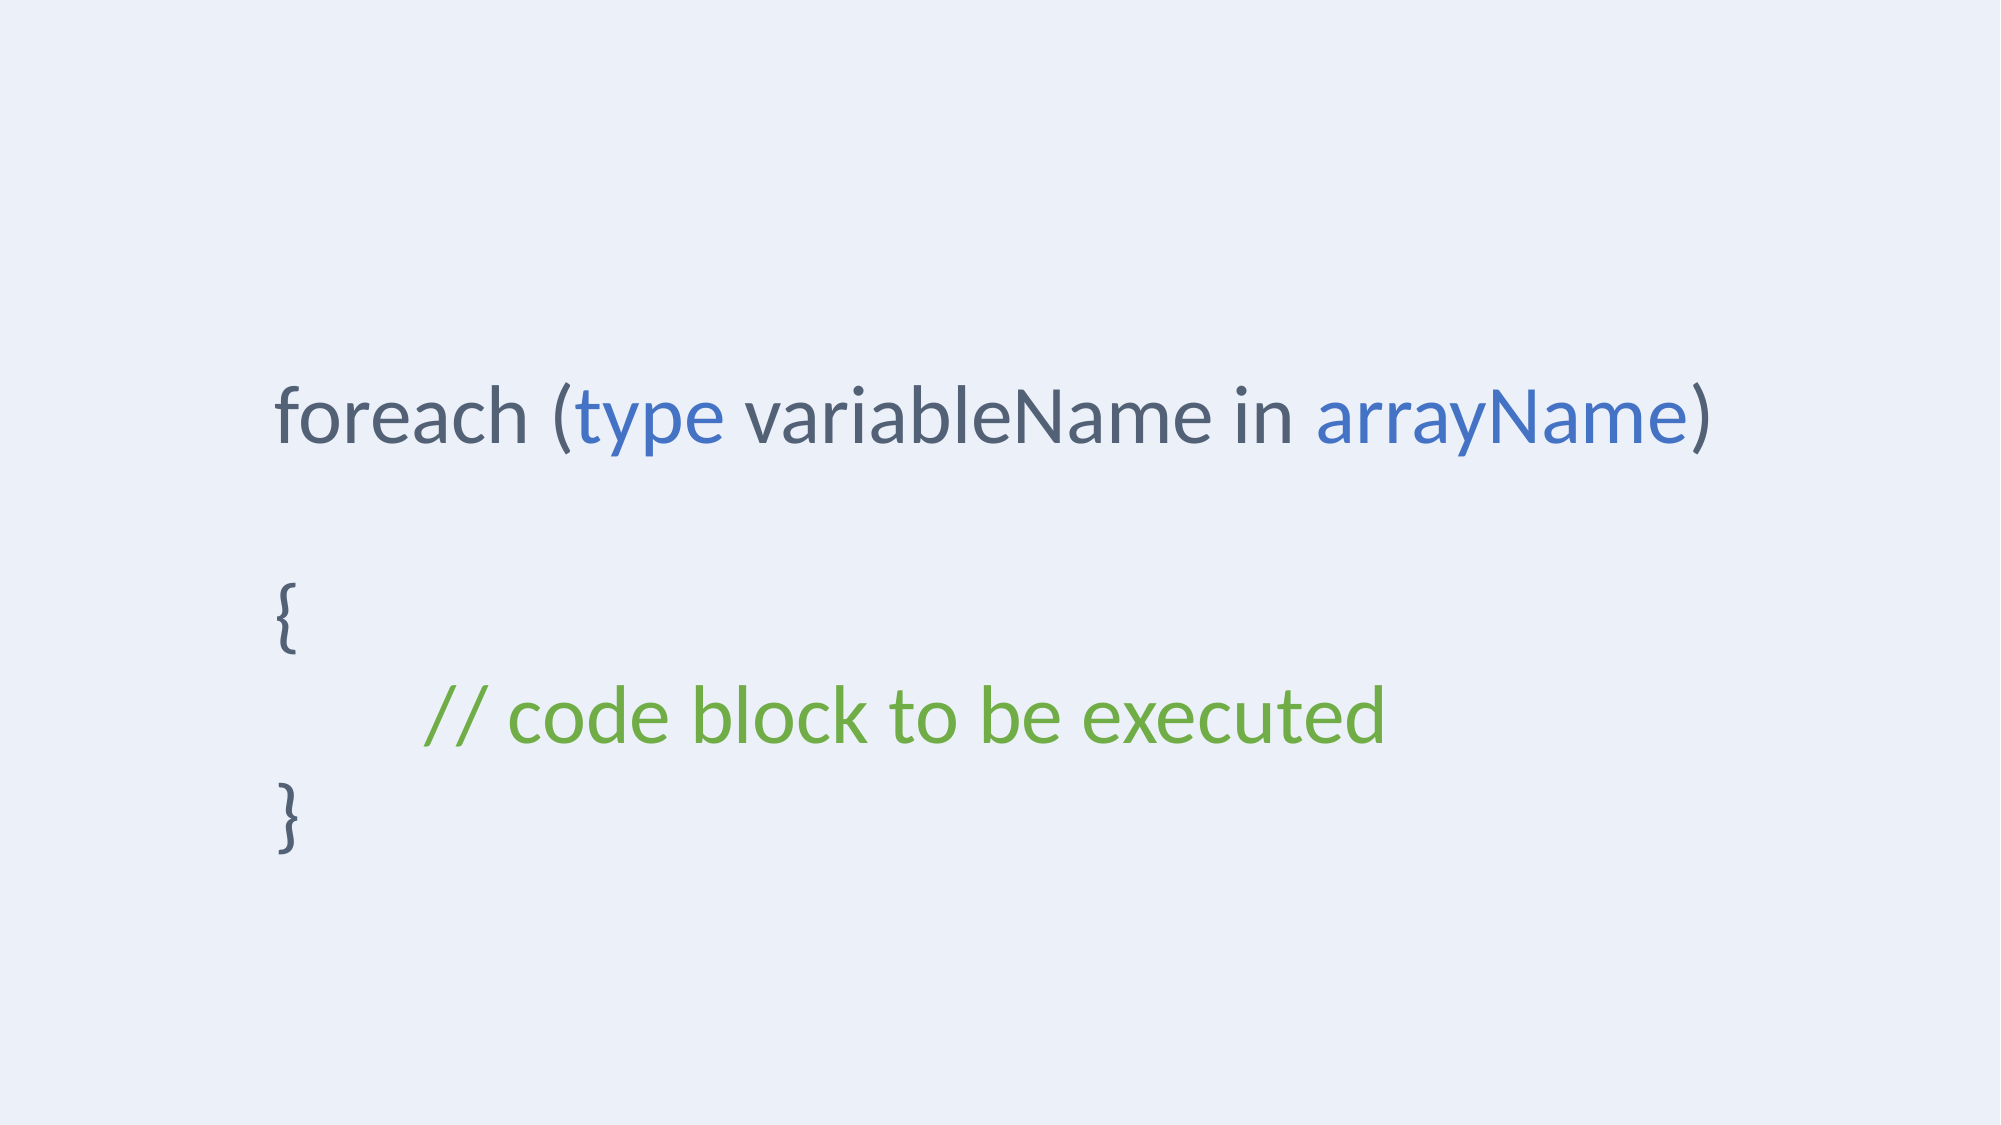

foreach (type variableName in arrayName)
{
	// code block to be executed
}